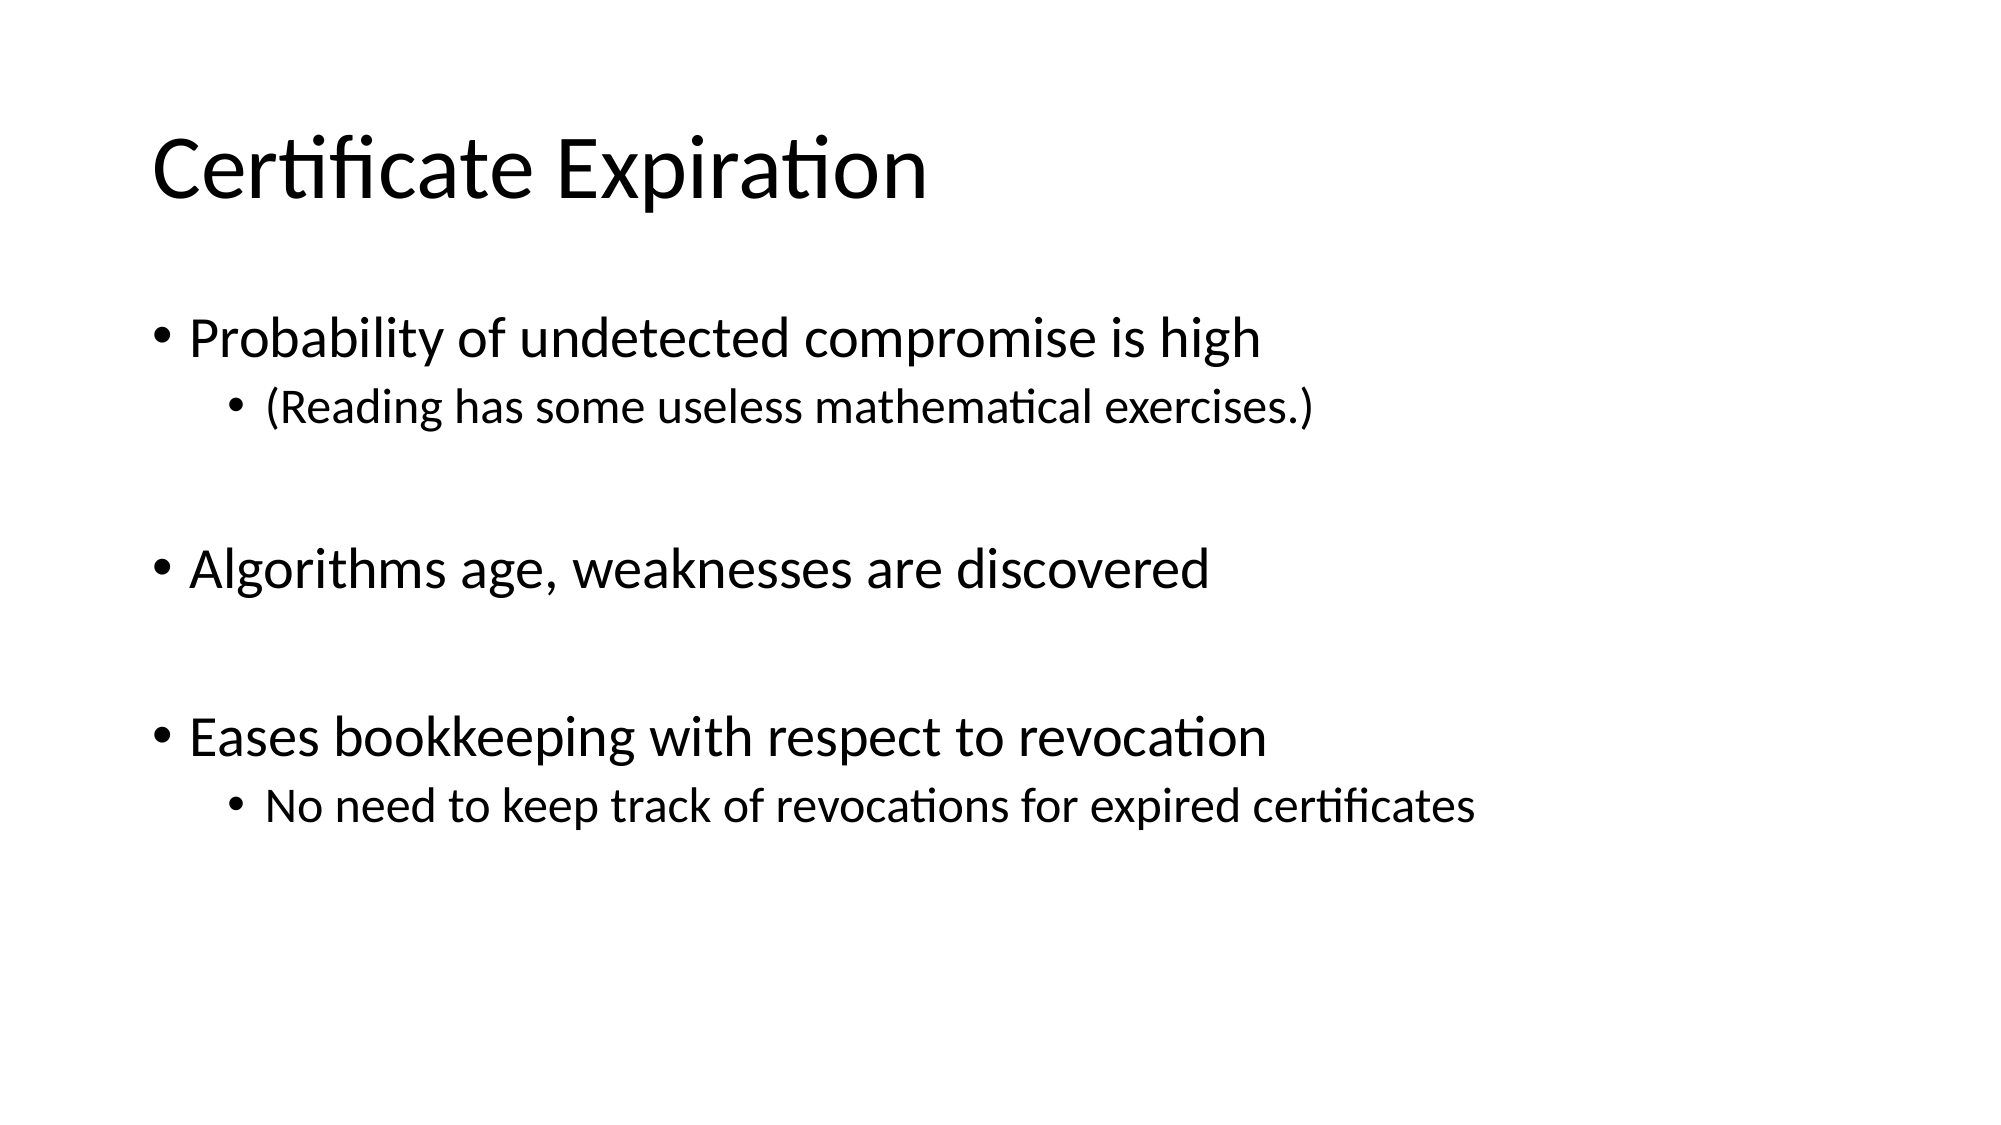

# Certificate Expiration
Probability of undetected compromise is high
(Reading has some useless mathematical exercises.)

Algorithms age, weaknesses are discovered

Eases bookkeeping with respect to revocation
No need to keep track of revocations for expired certificates